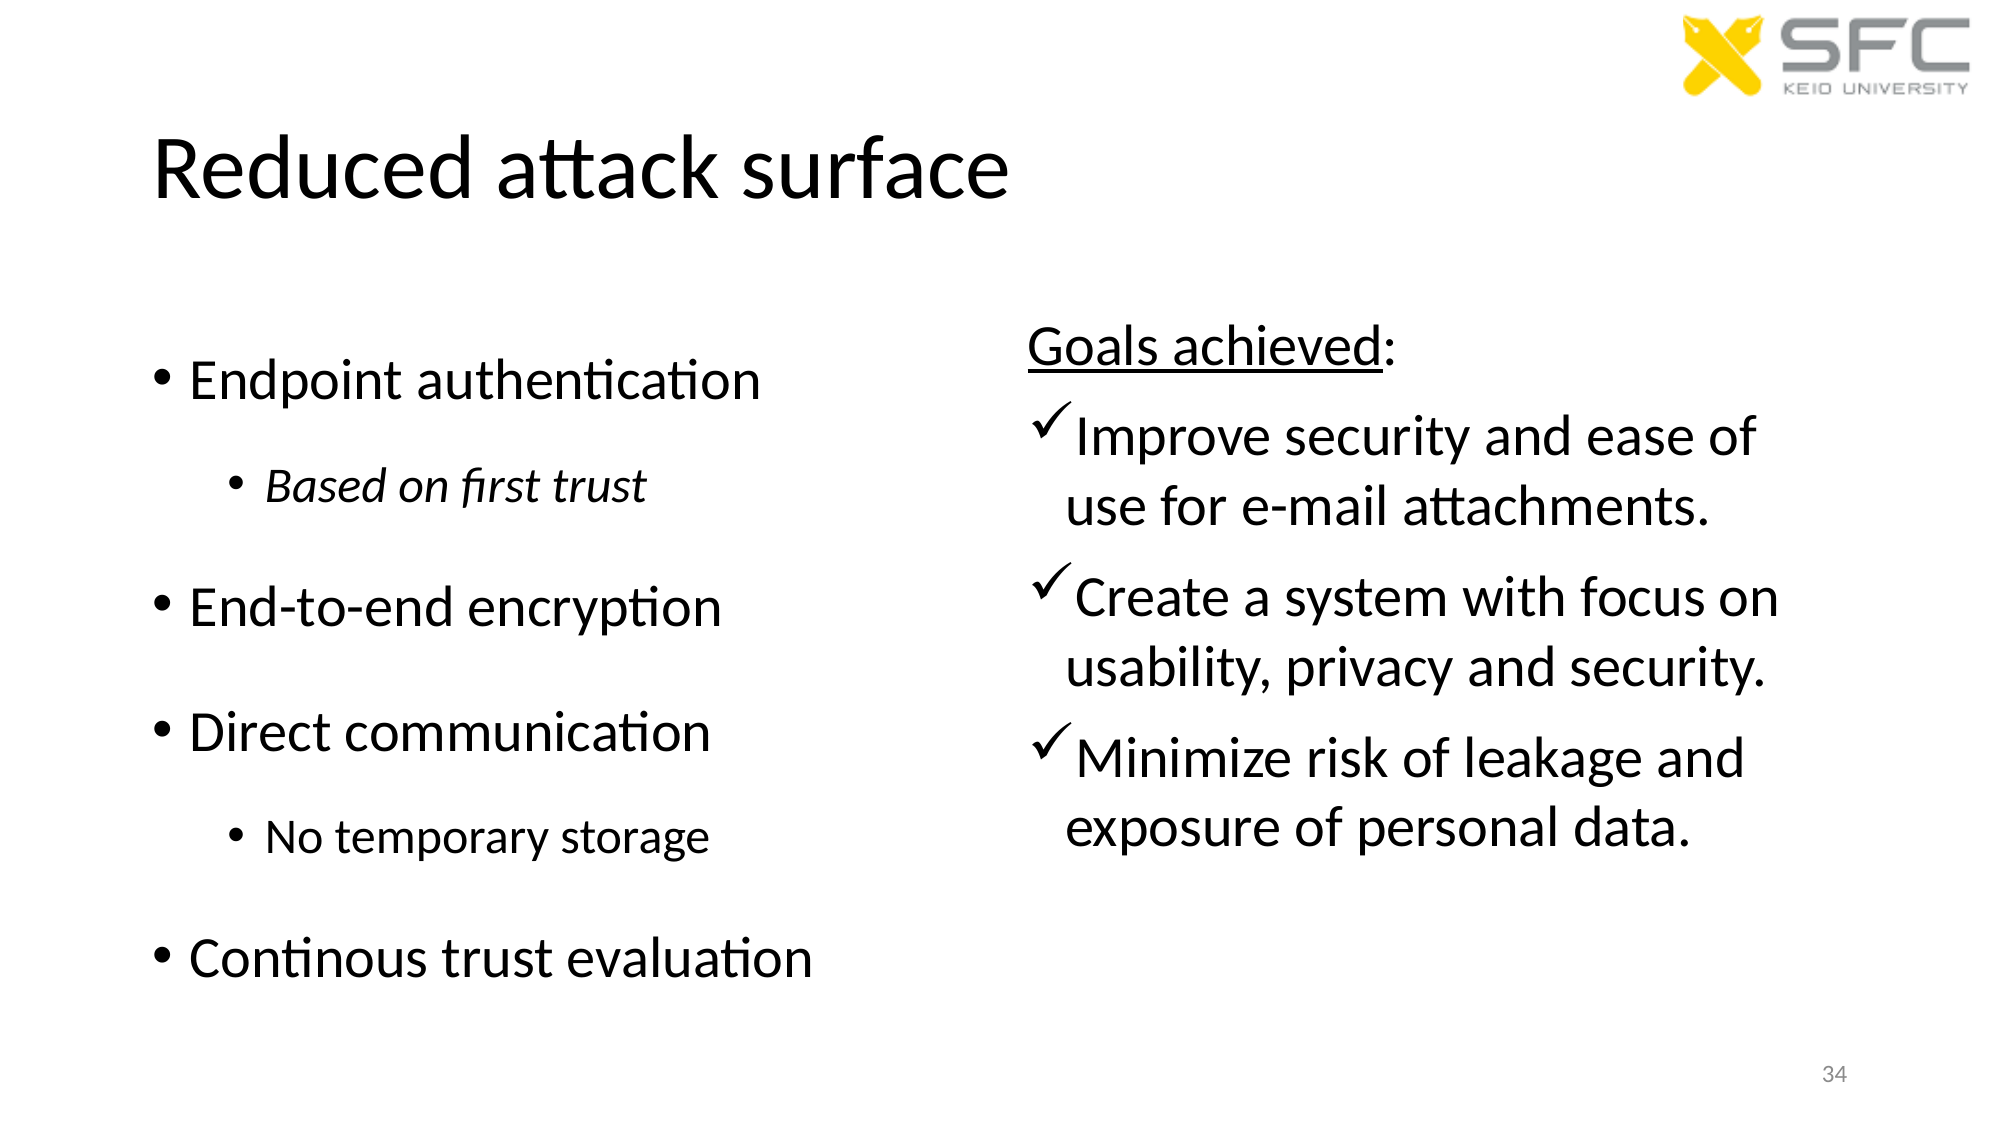

# Reduced attack surface
Endpoint authentication
Based on first trust
End-to-end encryption
Direct communication
No temporary storage
Continous trust evaluation
Goals achieved:
Improve security and ease of use for e-mail attachments.
Create a system with focus on usability, privacy and security.
Minimize risk of leakage and exposure of personal data.
34